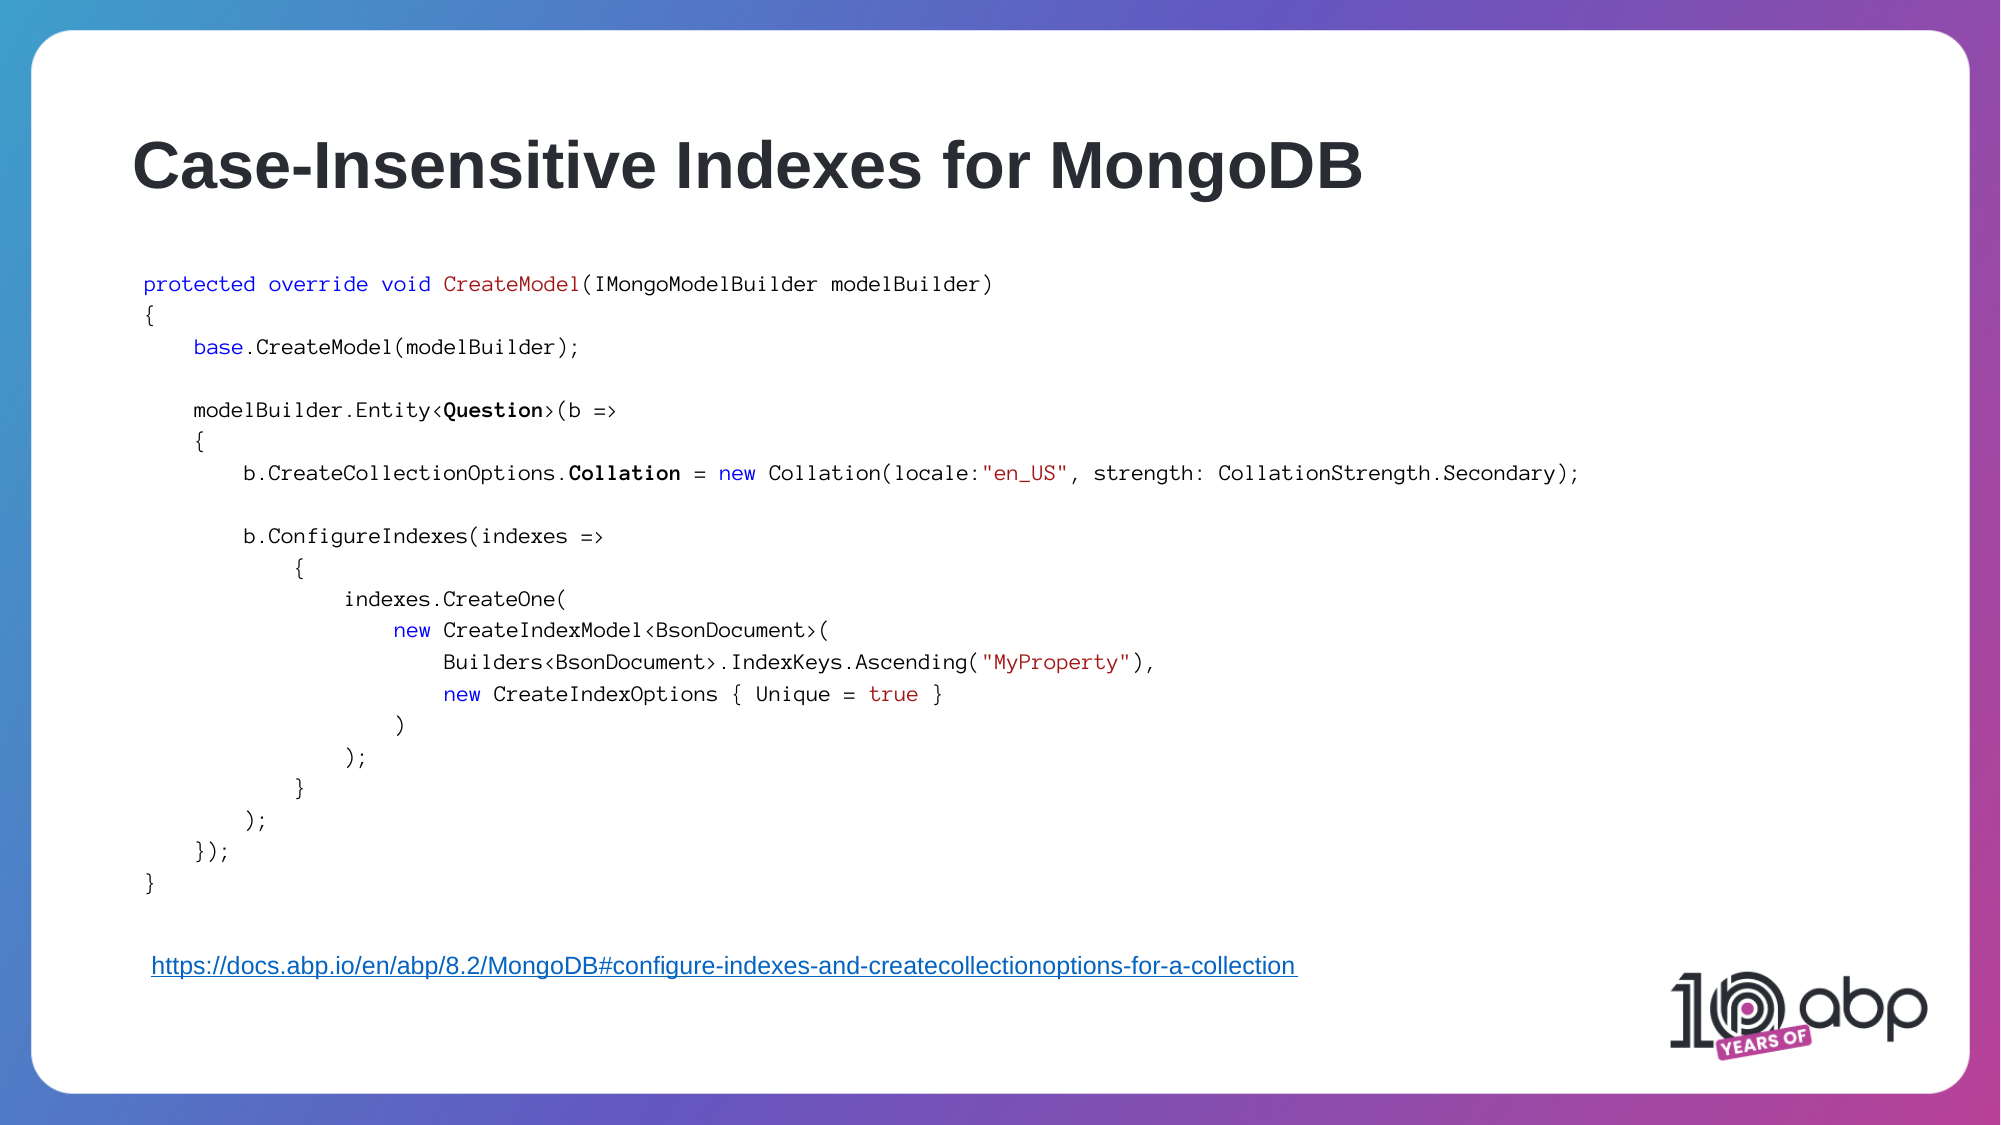

Case-Insensitive Indexes for MongoDB
protected override void CreateModel(IMongoModelBuilder modelBuilder)
{
    base.CreateModel(modelBuilder);
    modelBuilder.Entity<Question>(b =>
    {
        b.CreateCollectionOptions.Collation = new Collation(locale:"en_US", strength: CollationStrength.Secondary);
        b.ConfigureIndexes(indexes =>
            {
                indexes.CreateOne(
                    new CreateIndexModel<BsonDocument>(
                        Builders<BsonDocument>.IndexKeys.Ascending("MyProperty"),
                        new CreateIndexOptions { Unique = true }
                    )
                );
            }
        );
    });
}
https://docs.abp.io/en/abp/8.2/MongoDB#configure-indexes-and-createcollectionoptions-for-a-collection